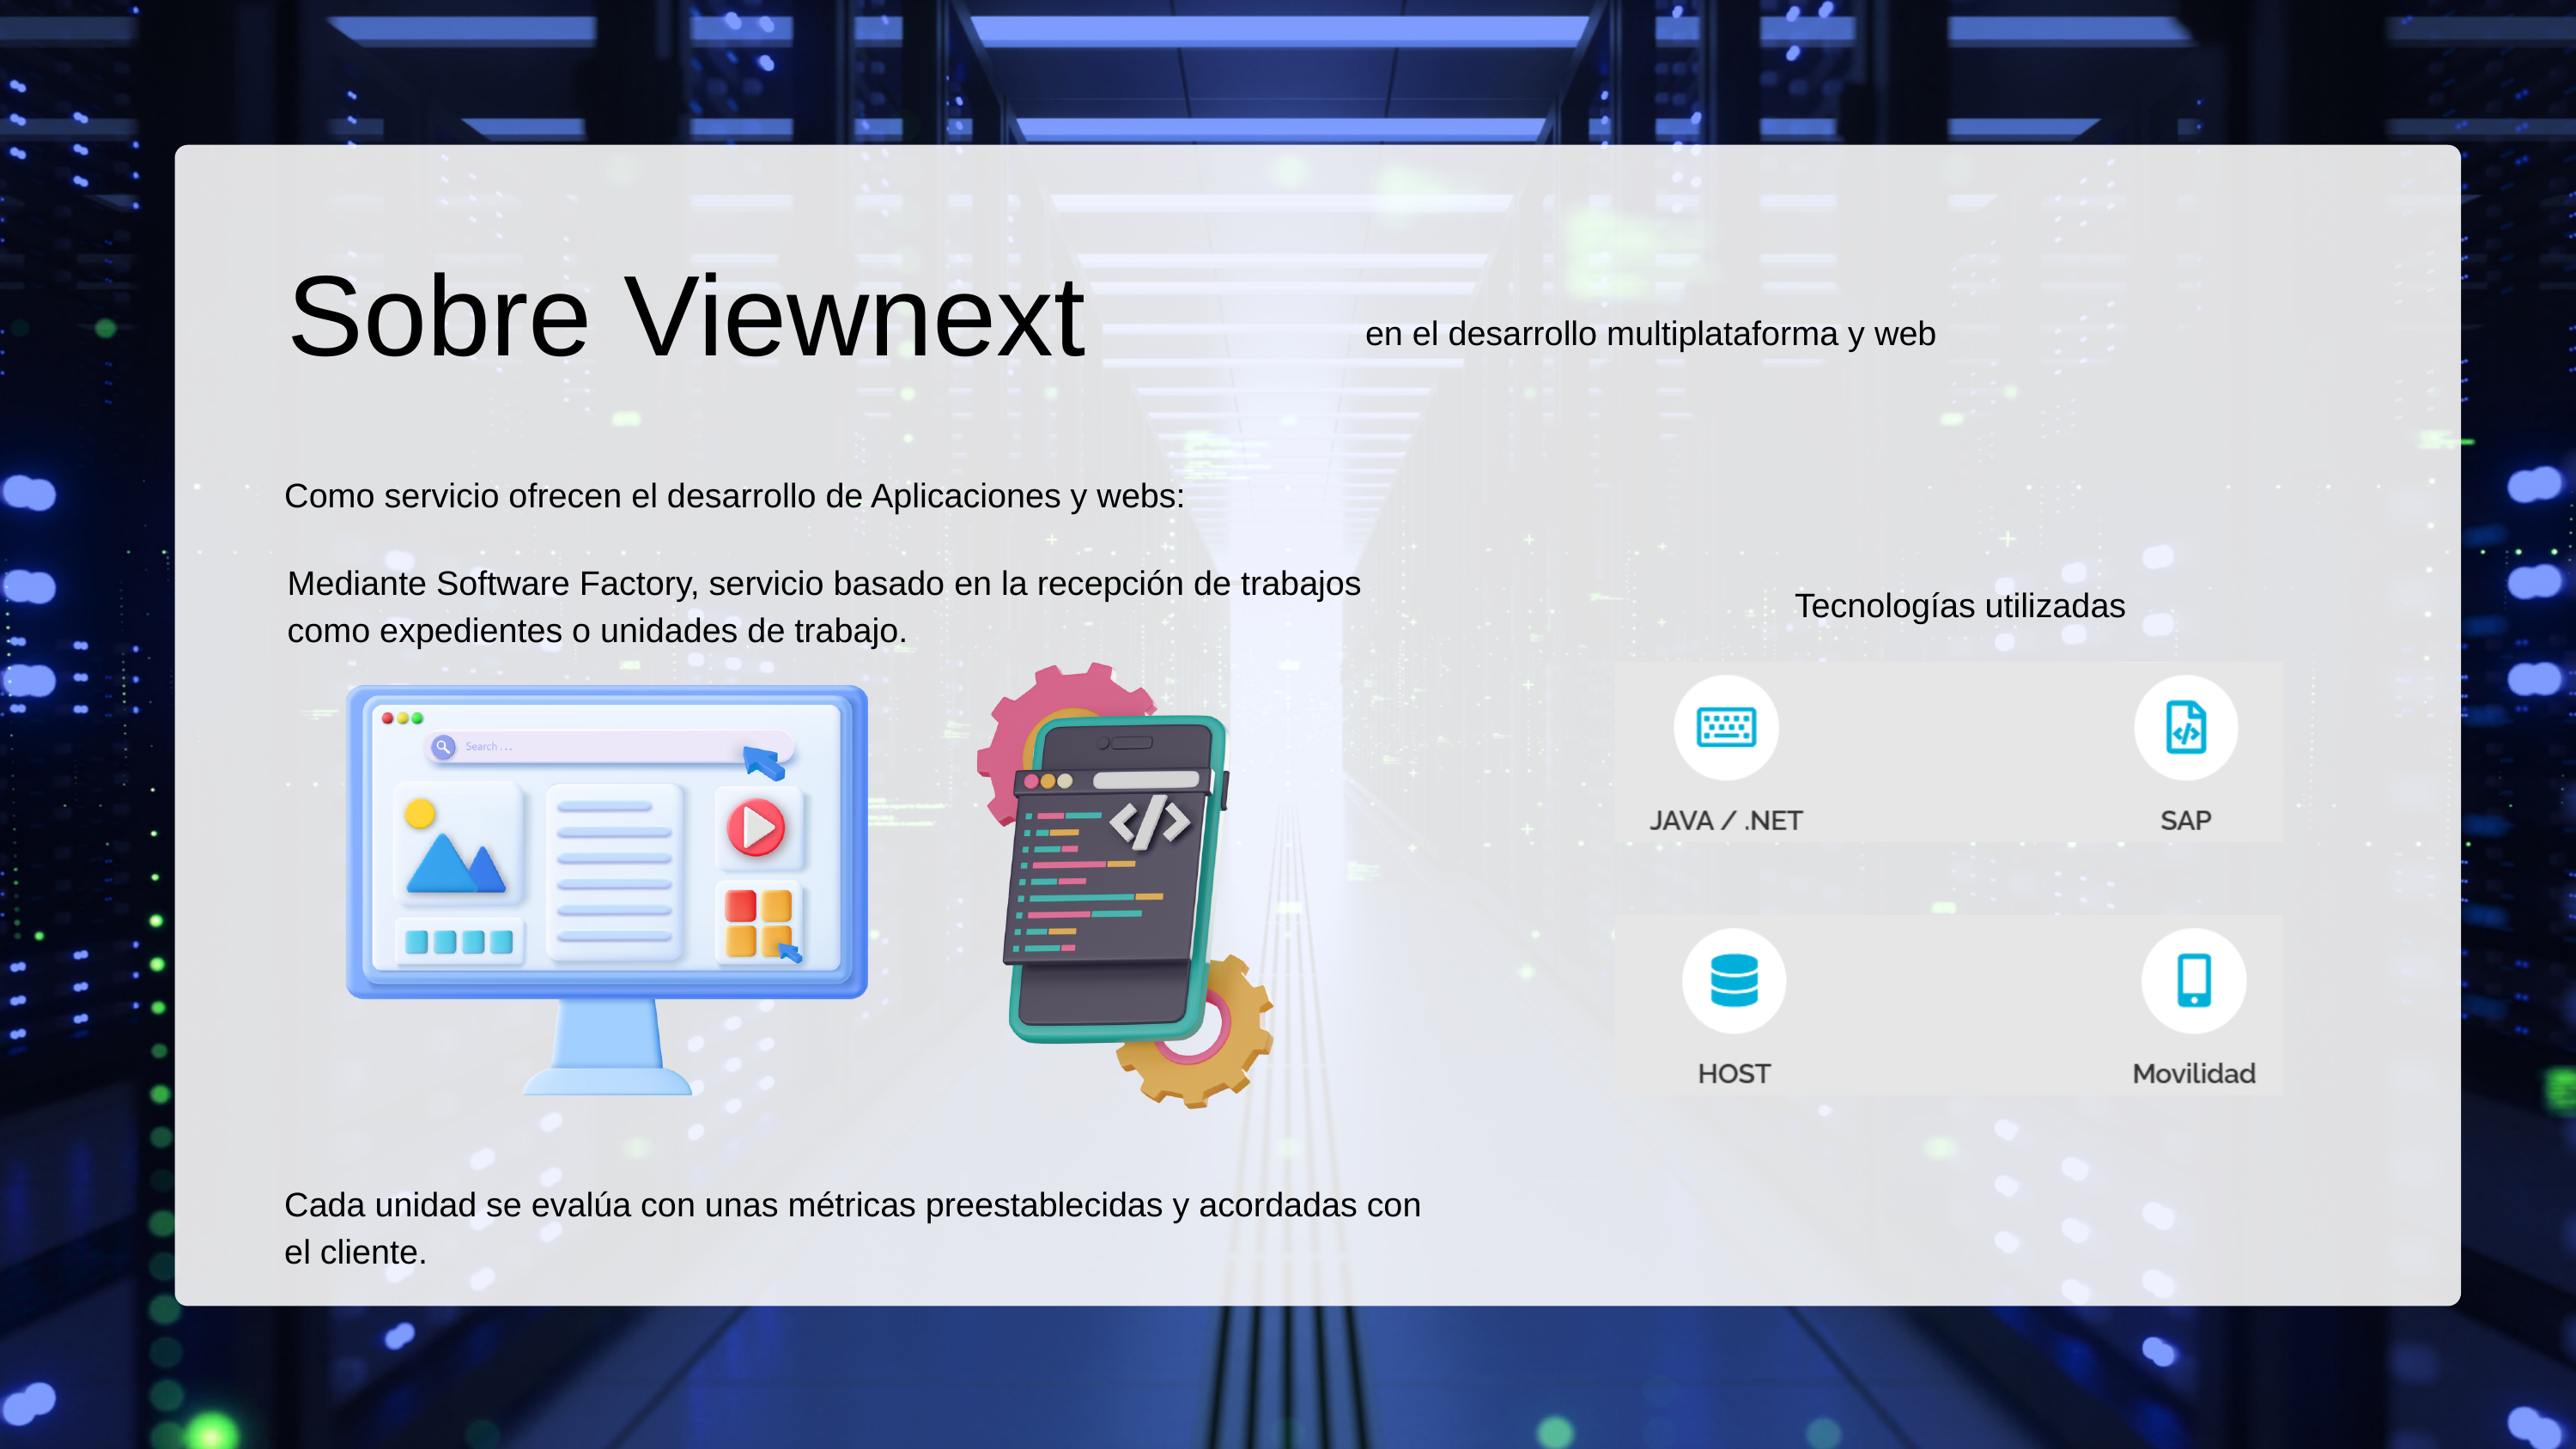

Sobre Viewnext
en el desarrollo multiplataforma y web

Como servicio ofrecen el desarrollo de Aplicaciones y webs:

Mediante Software Factory, servicio basado en la recepción de trabajos como expedientes o unidades de trabajo.

Tecnologías utilizadas

Cada unidad se evalúa con unas métricas preestablecidas y acordadas con el cliente.